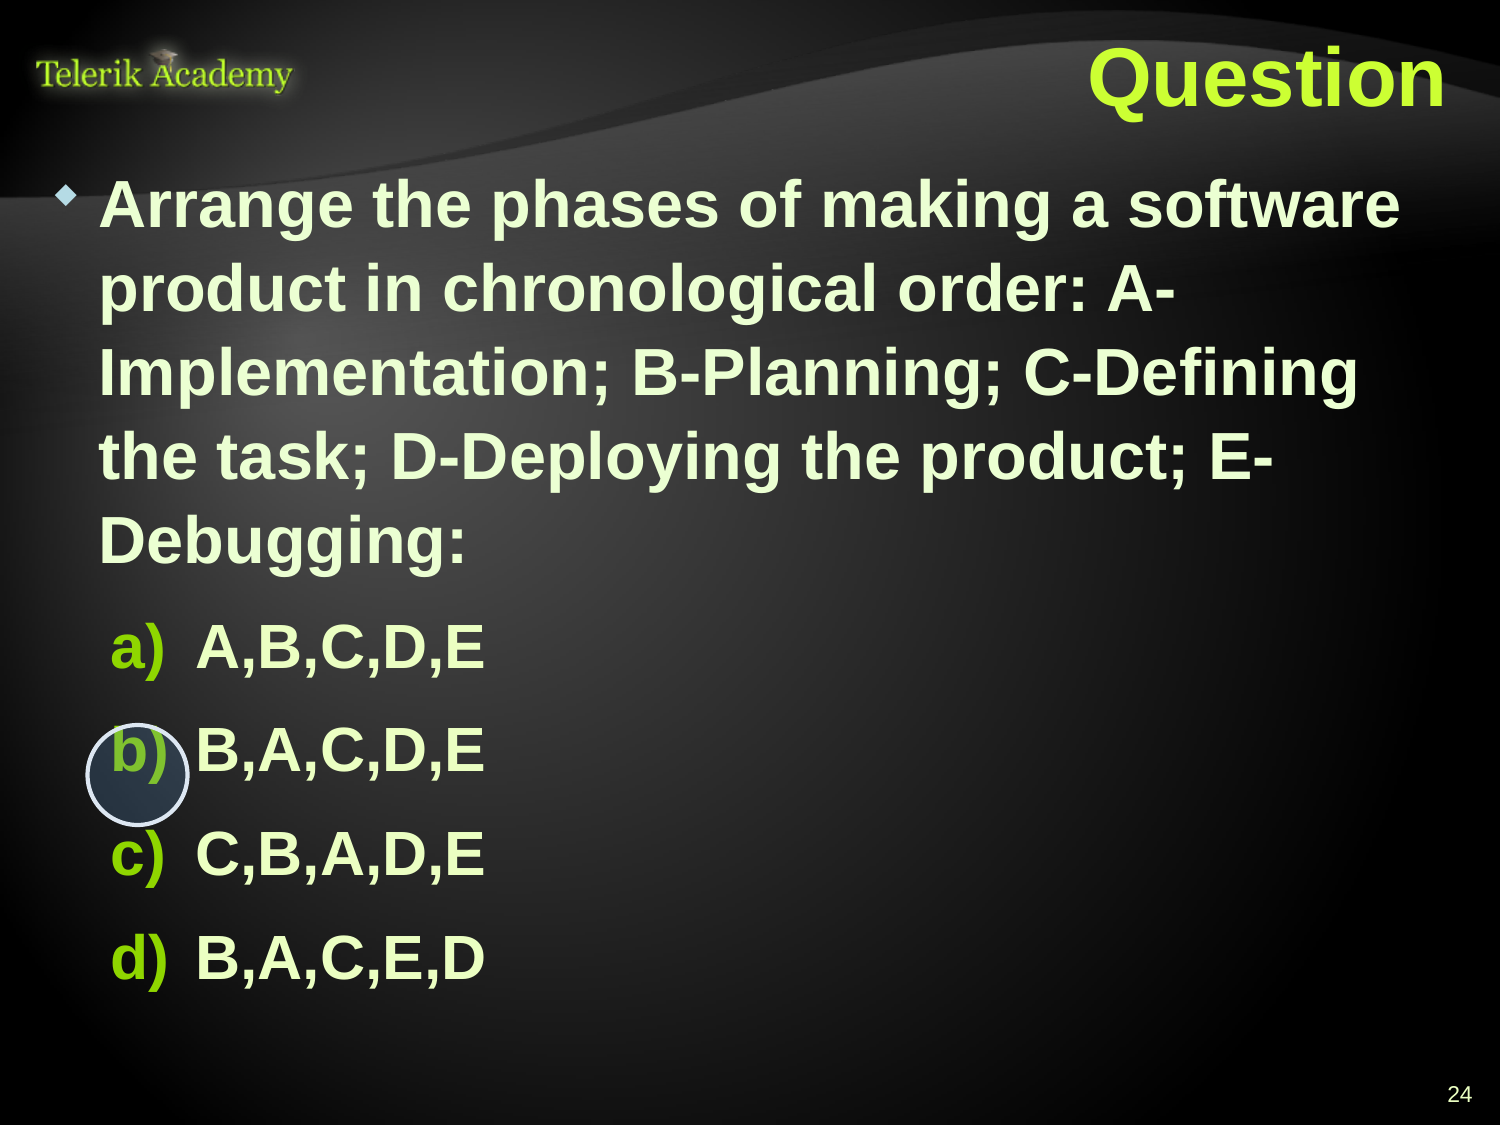

# Question
Arrange the phases of making a software product in chronological order: A-Implementation; B-Planning; C-Defining the task; D-Deploying the product; E-Debugging:
A,B,C,D,E
B,A,C,D,E
C,B,A,D,E
B,A,C,E,D

24